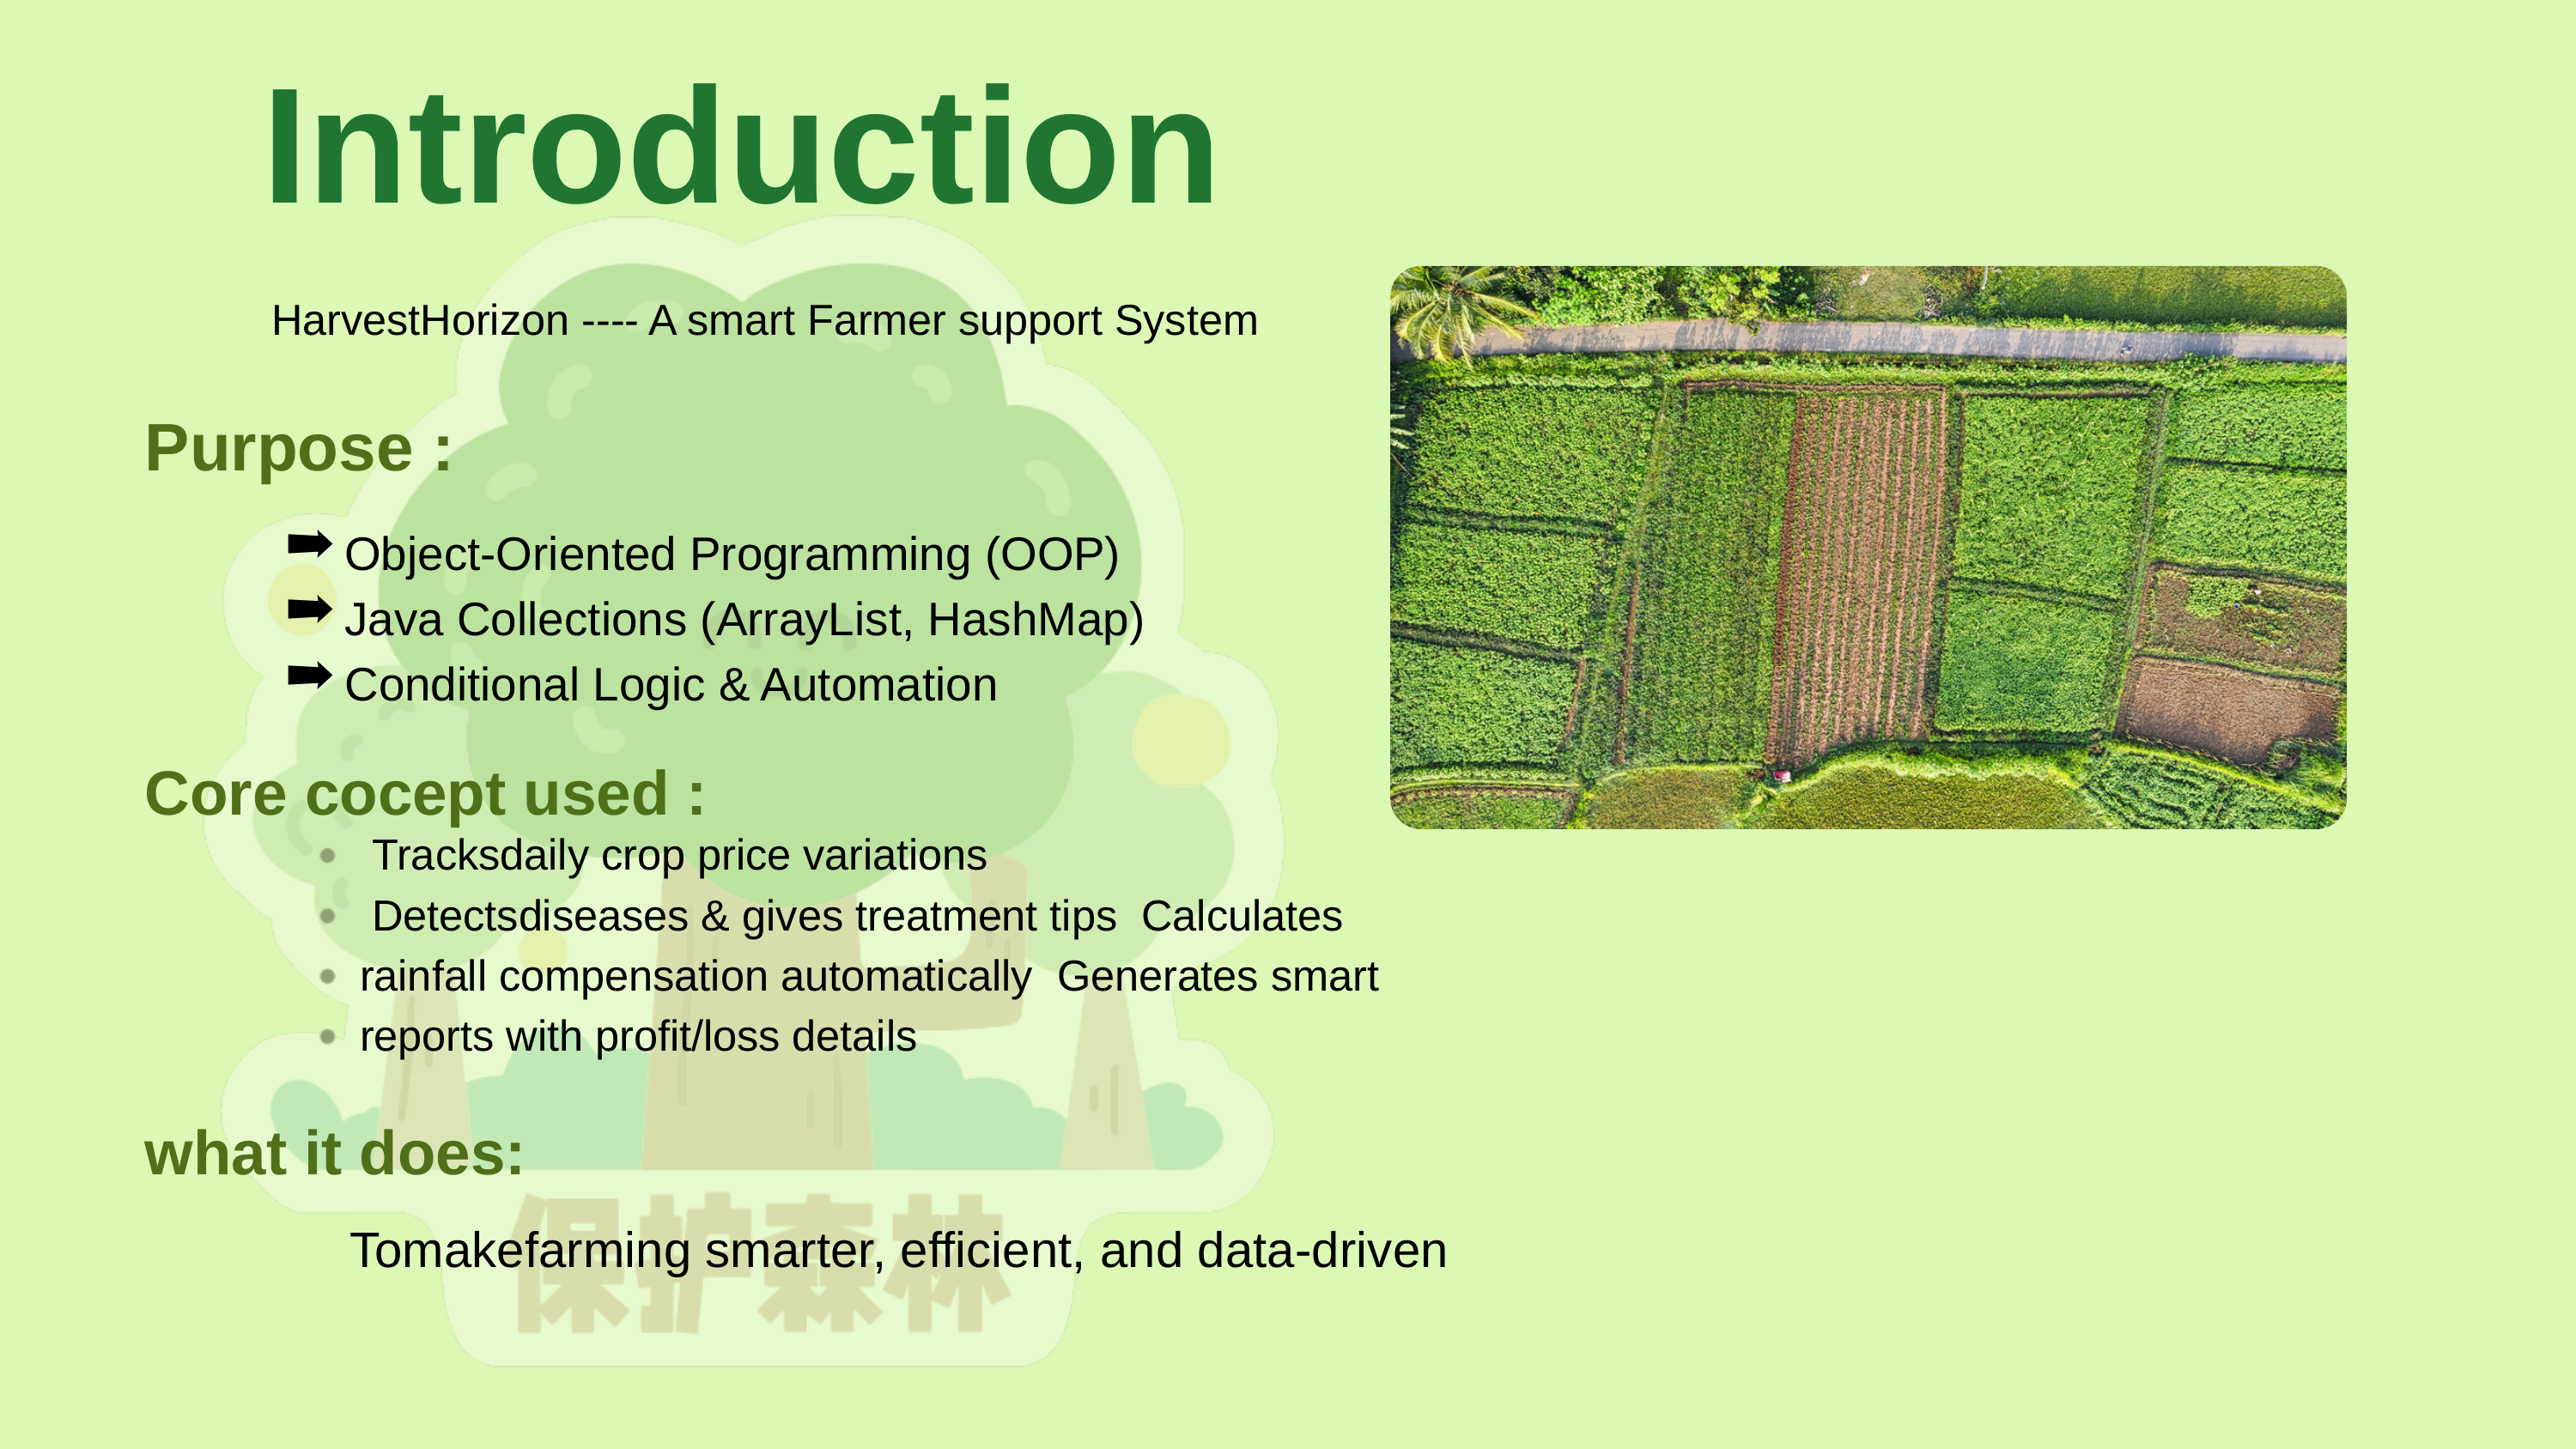

Introduction
HarvestHorizon ---- A smart Farmer support System

Purpose :

➡
Object-Oriented Programming (OOP) Java Collections (ArrayList, HashMap) Conditional Logic & Automation
➡
➡
Core cocept used :

 Tracksdaily crop price variations
 Detectsdiseases & gives treatment tips  Calculates rainfall compensation automatically  Generates smart reports with profit/loss details
what it does:

Tomakefarming smarter, efficient, and data-driven